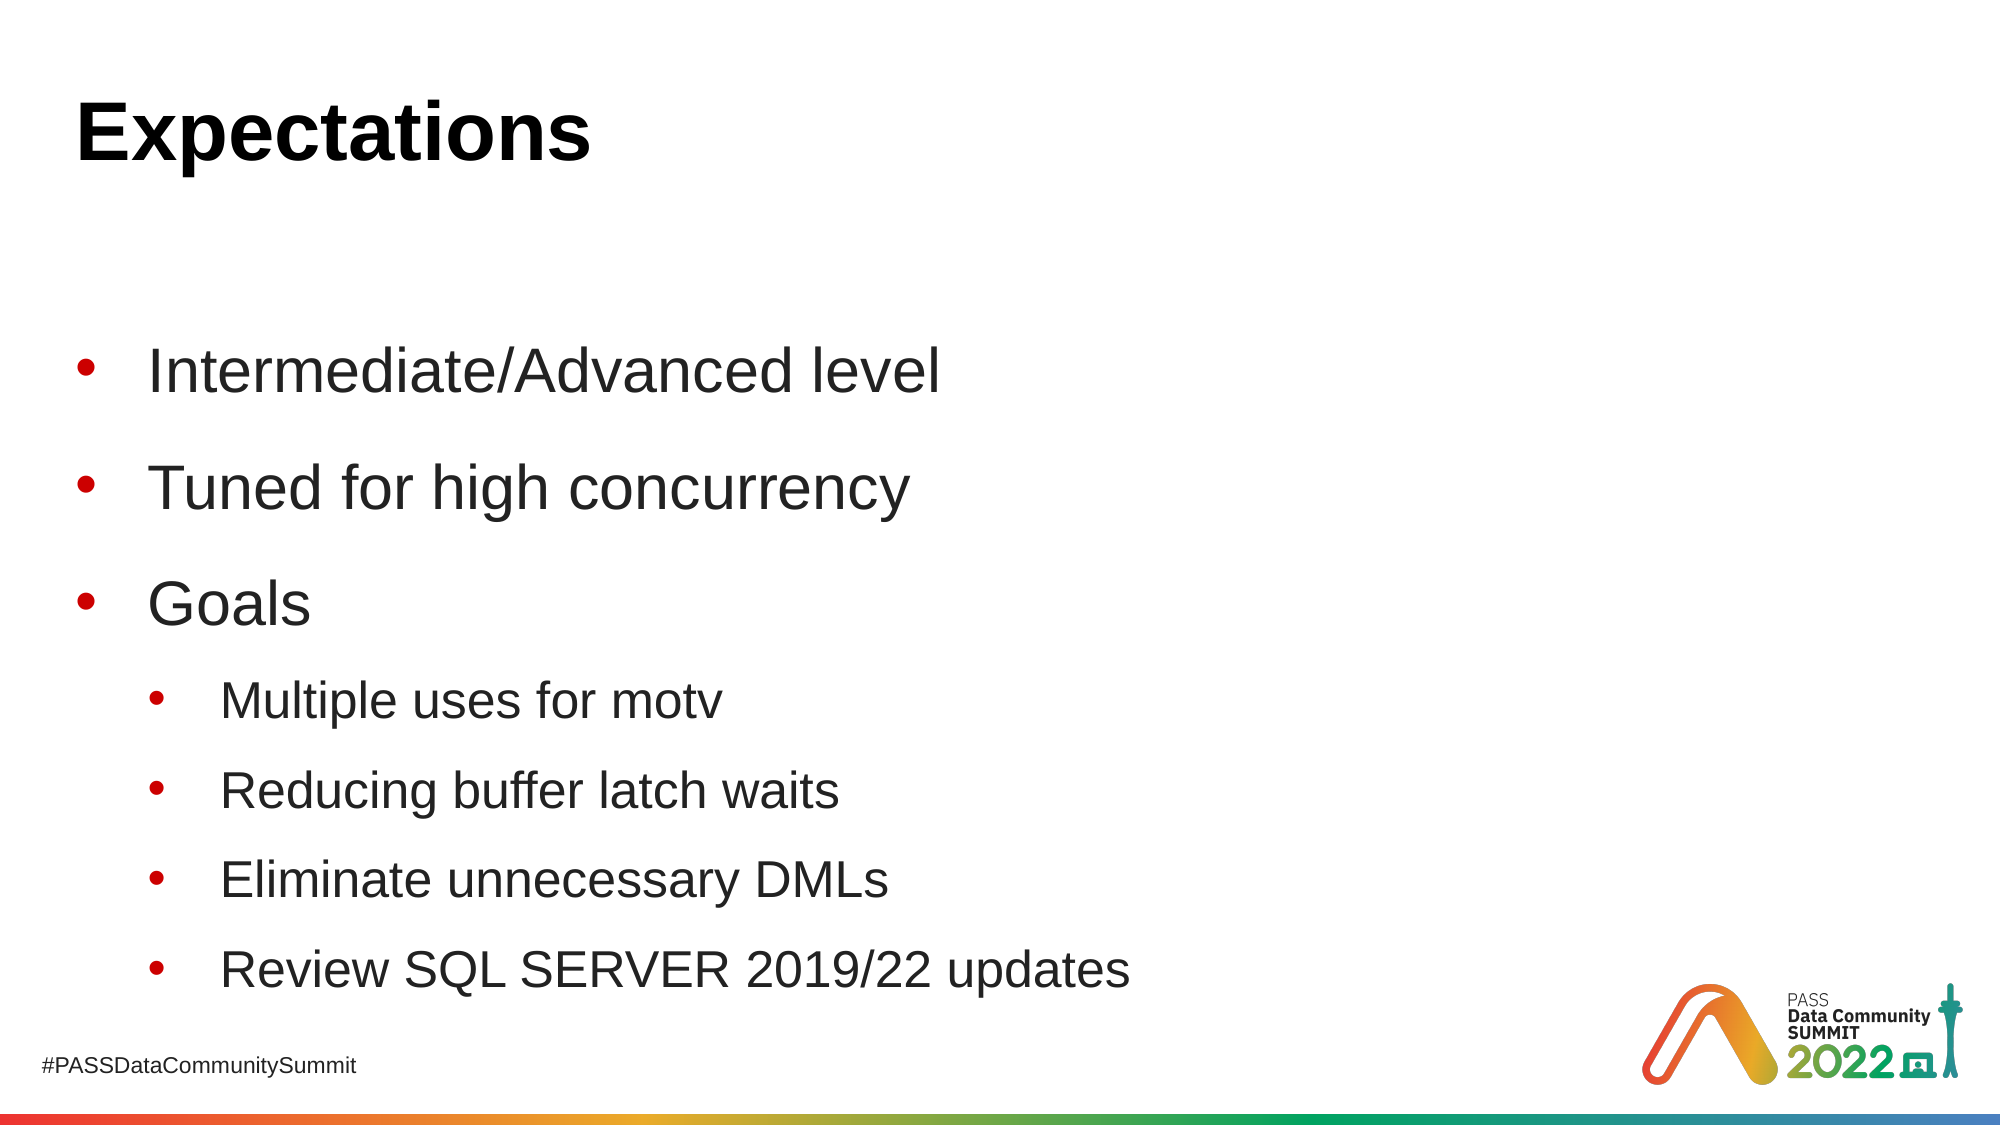

# Expectations
Intermediate/Advanced level
Tuned for high concurrency
Goals
Multiple uses for motv
Reducing buffer latch waits
Eliminate unnecessary DMLs
Review SQL SERVER 2019/22 updates